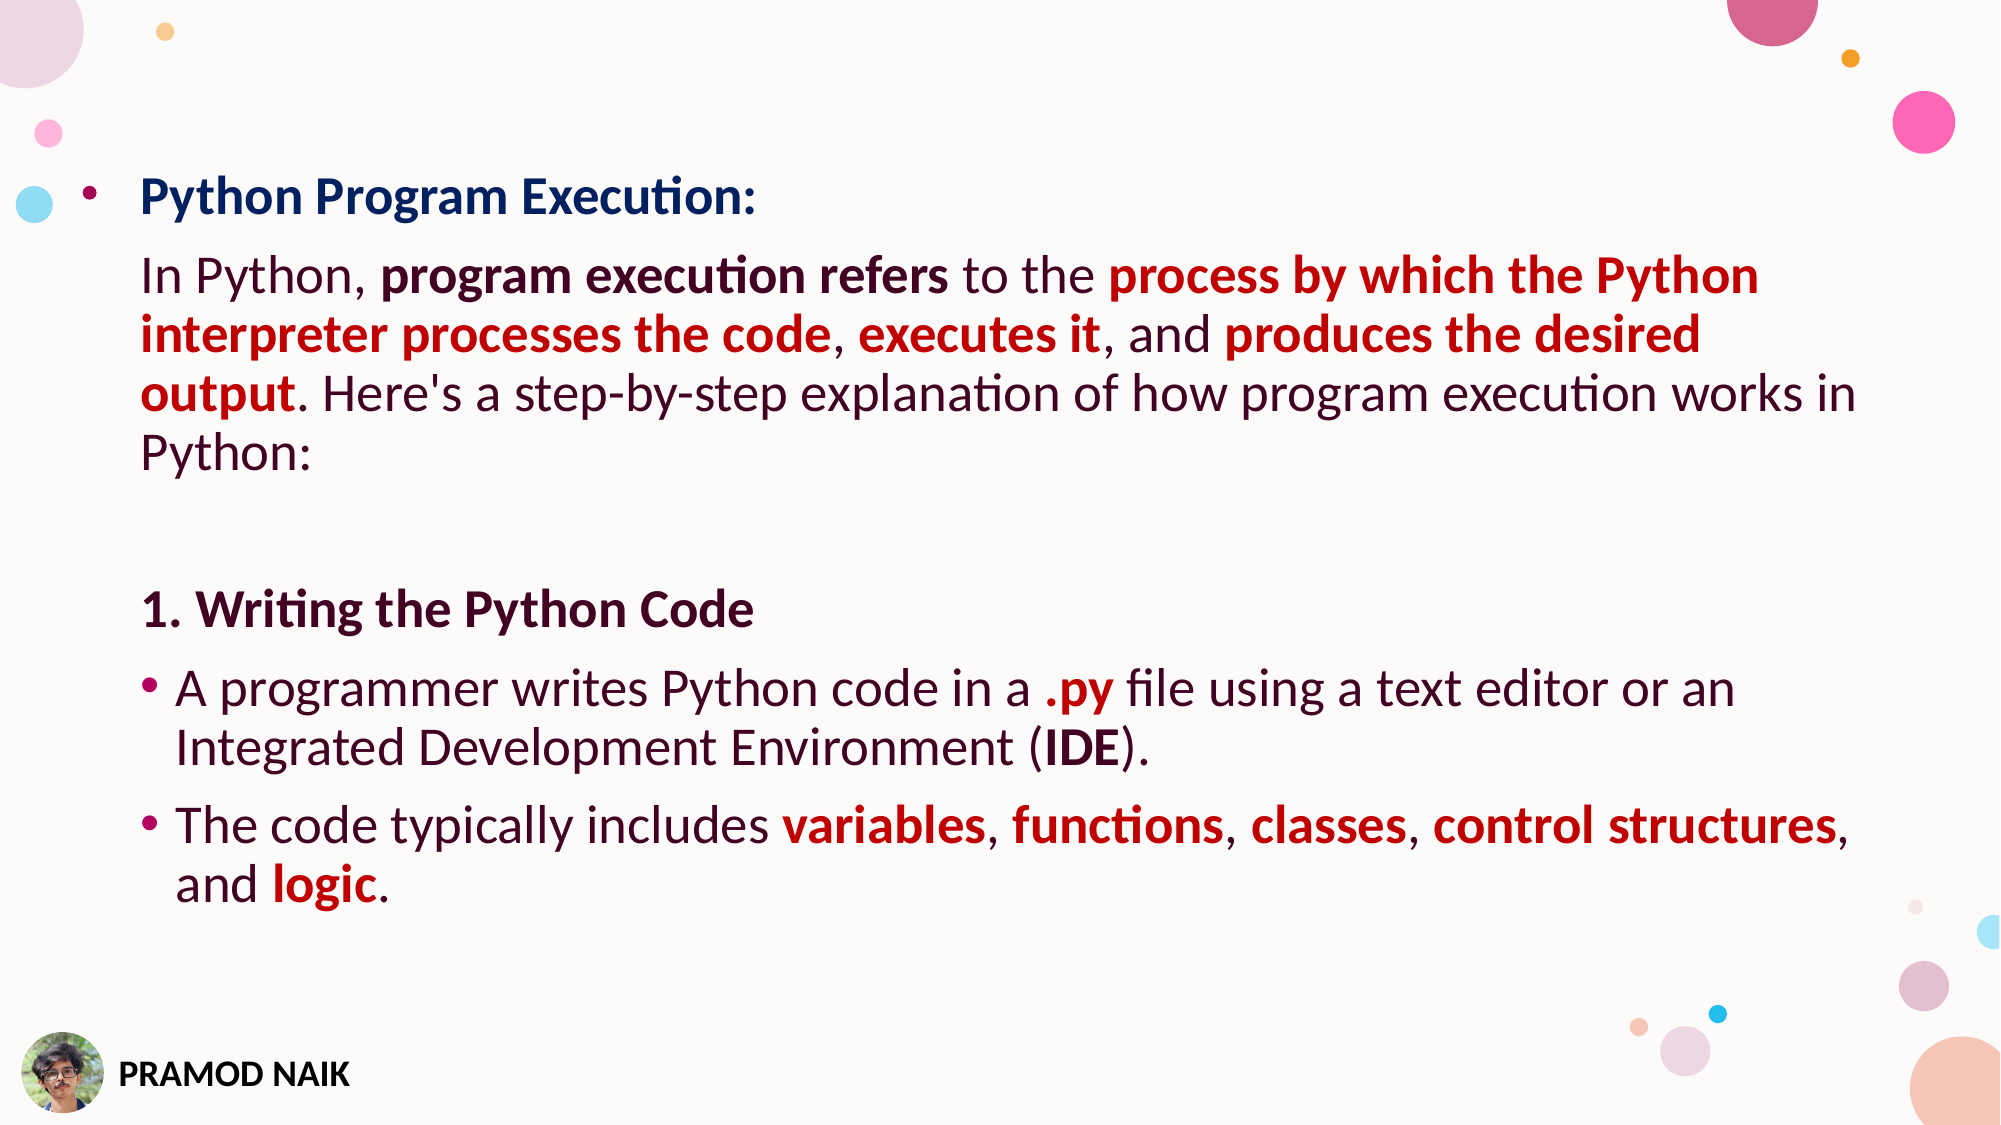

Python Program Execution:
In Python, program execution refers to the process by which the Python interpreter processes the code, executes it, and produces the desired output. Here's a step-by-step explanation of how program execution works in Python:

1. Writing the Python Code
A programmer writes Python code in a .py file using a text editor or an Integrated Development Environment (IDE).
The code typically includes variables, functions, classes, control structures, and logic.